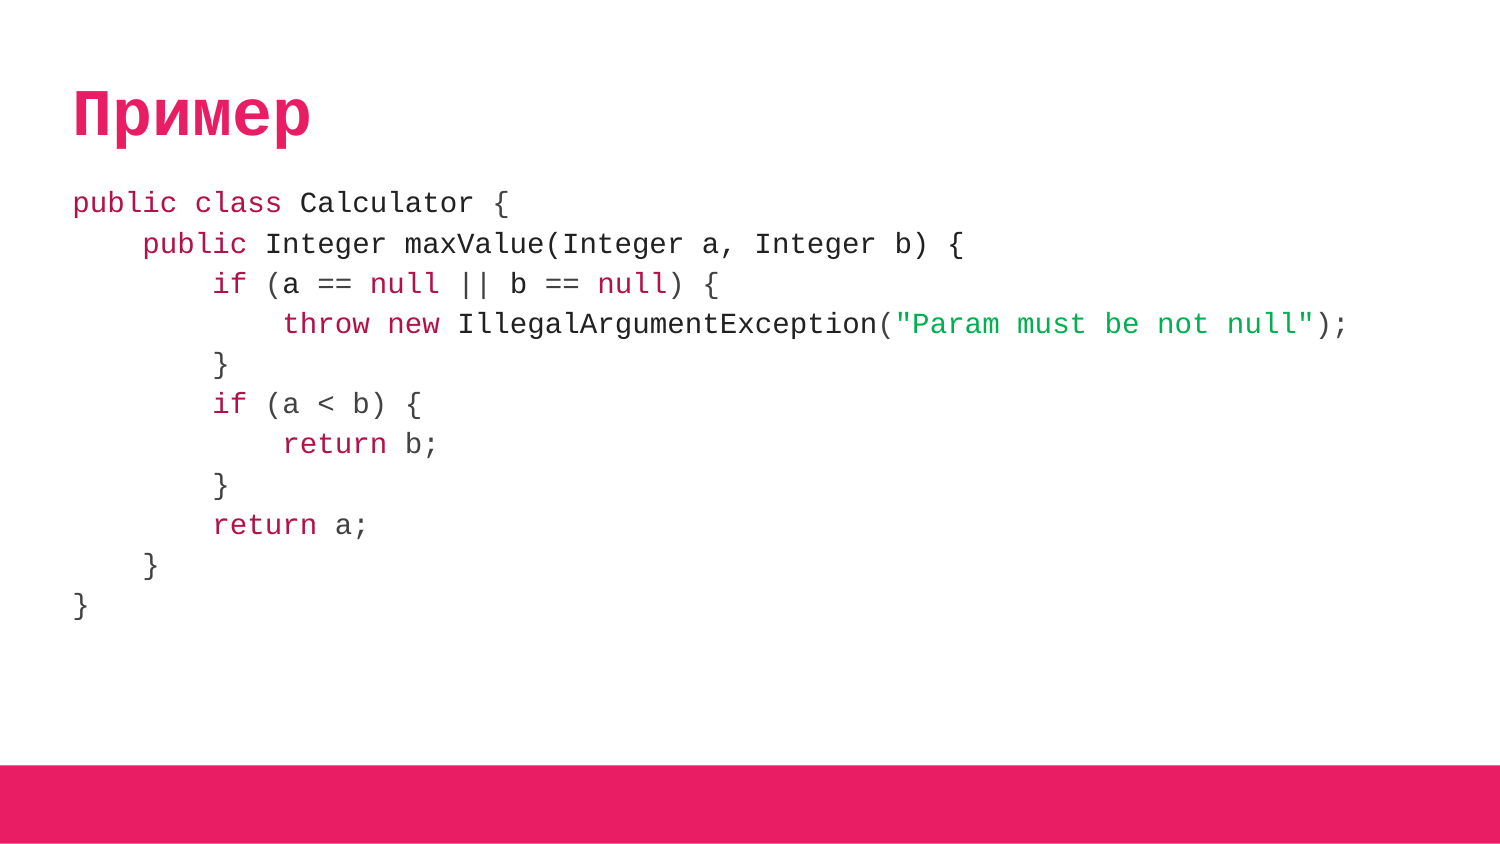

# Пример
public class Calculator {
    public Integer maxValue(Integer a, Integer b) {
        if (a == null || b == null) {
            throw new IllegalArgumentException("Param must be not null");
        }
        if (a < b) {
            return b;
        }
        return a;
    }
}